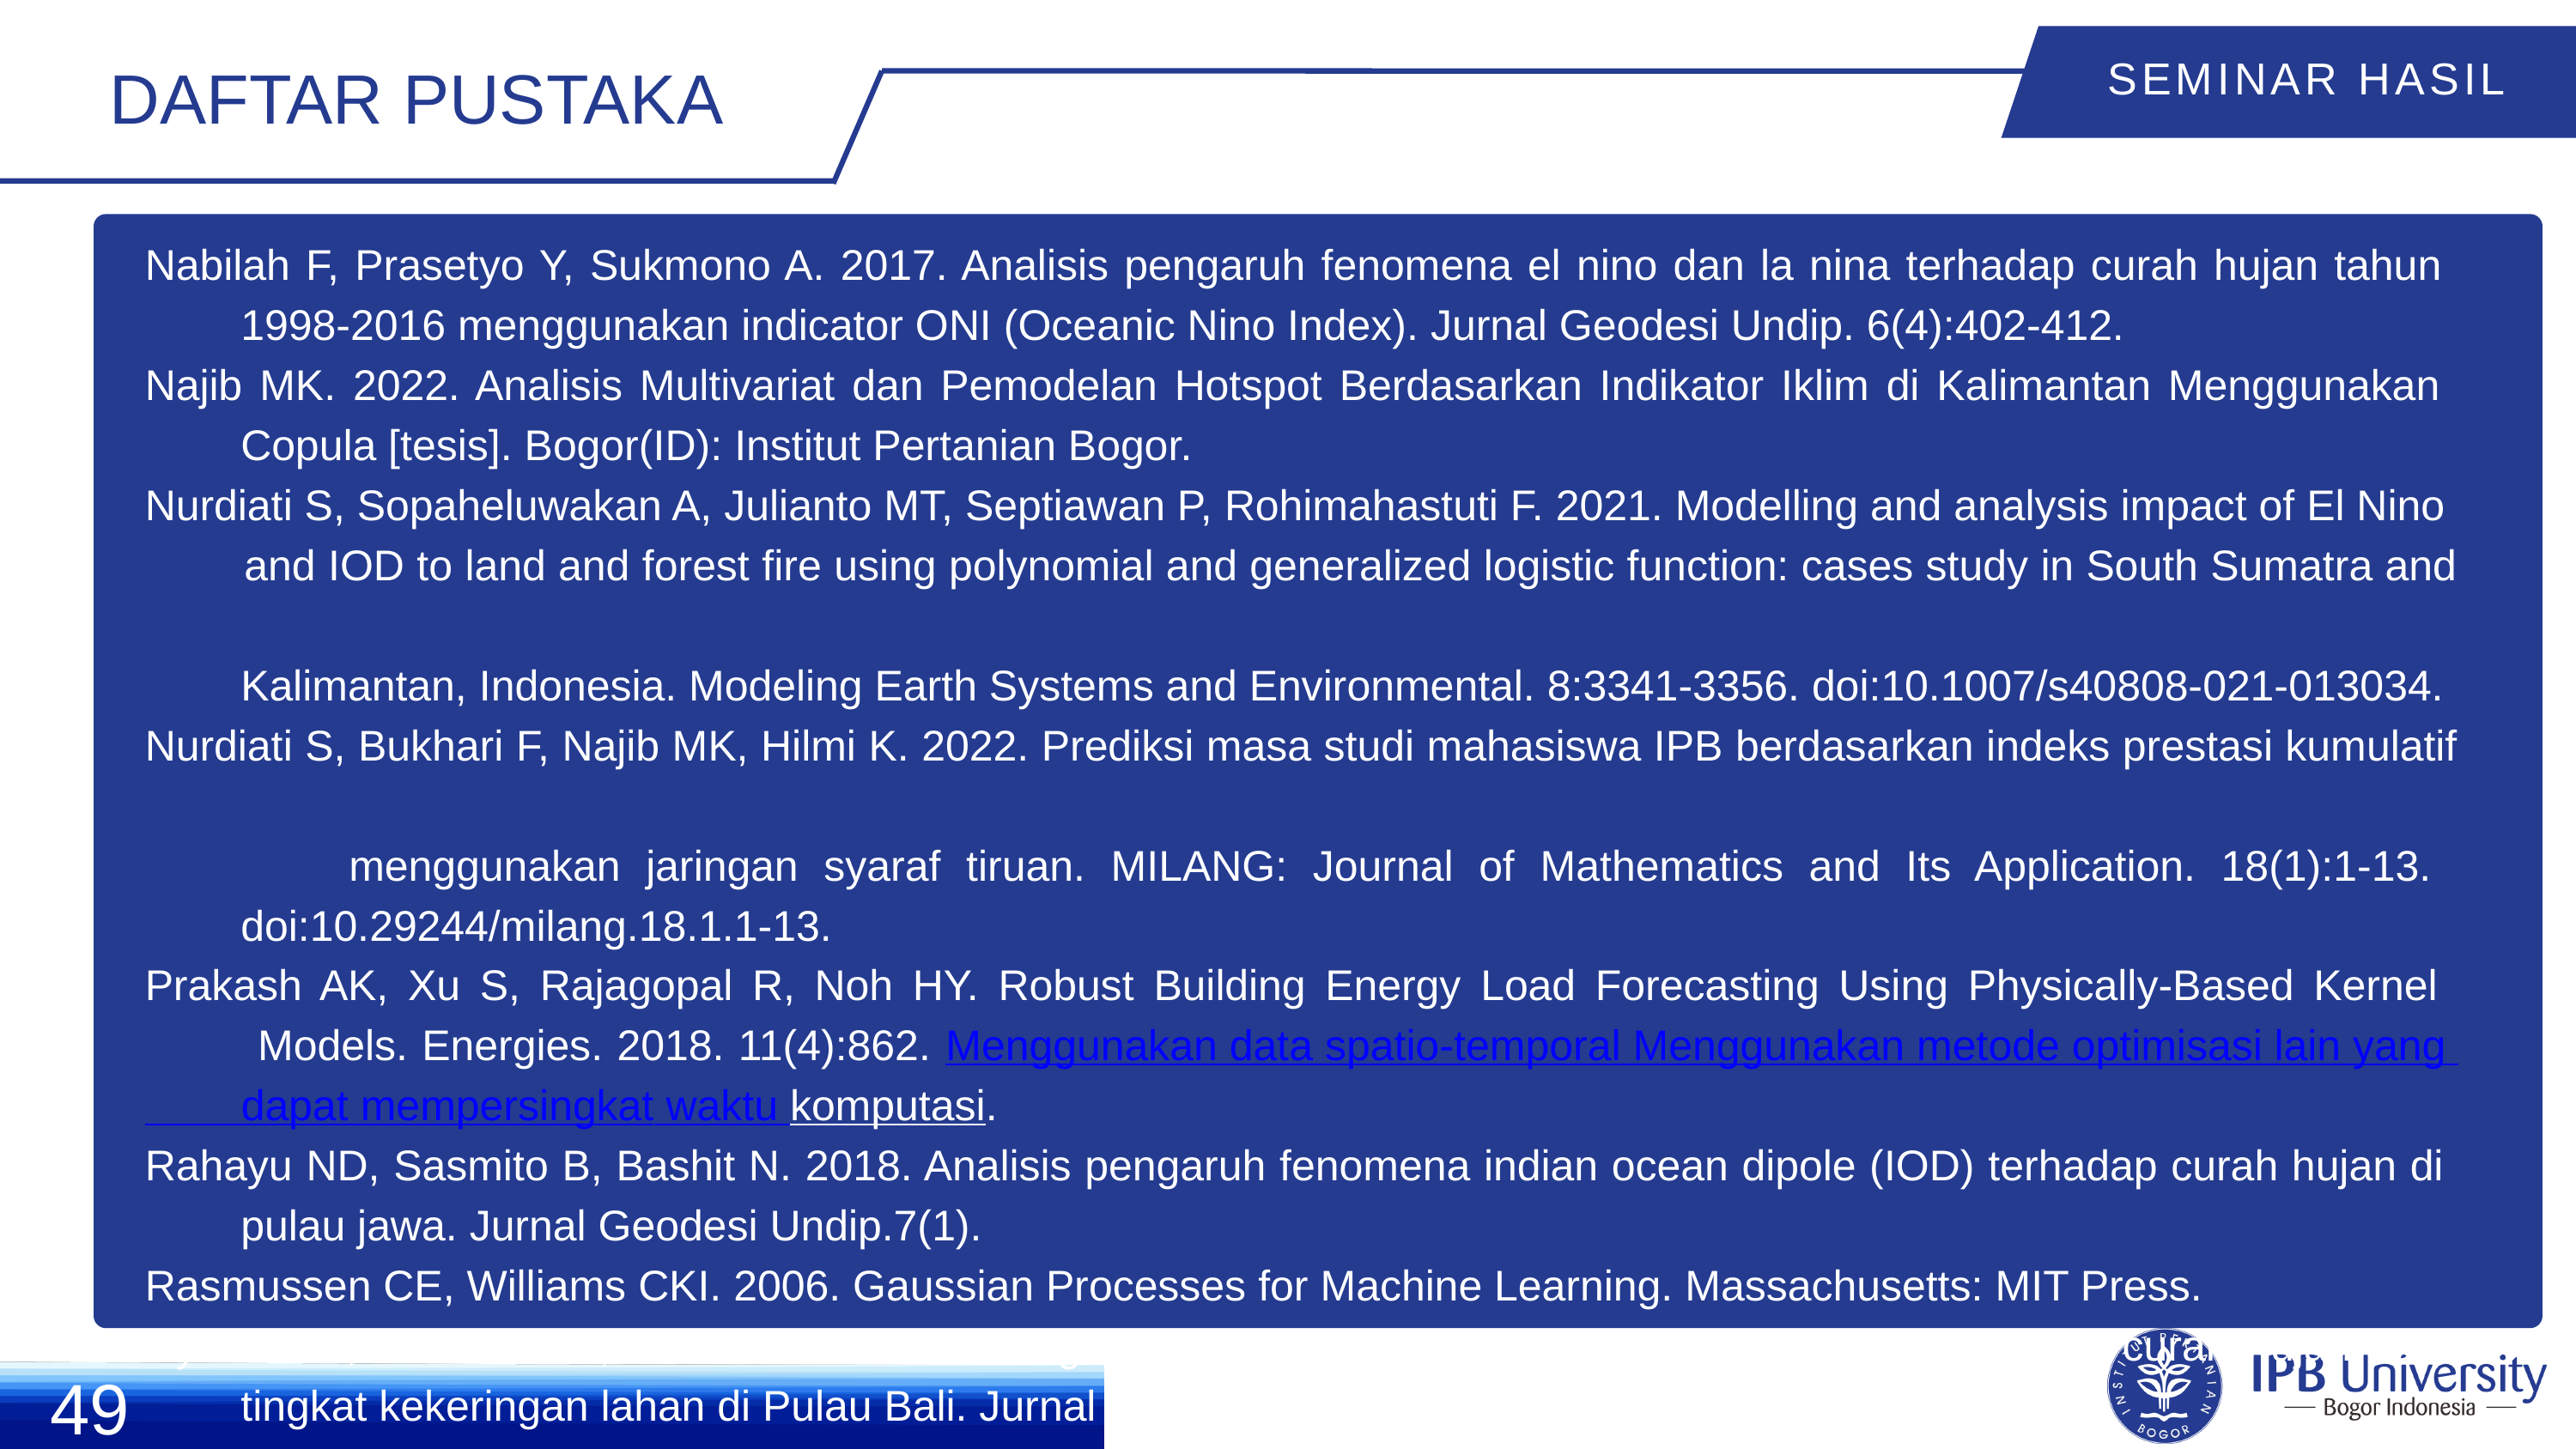

DAFTAR PUSTAKA
SEMINAR HASIL

Nabilah F, Prasetyo Y, Sukmono A. 2017. Analisis pengaruh fenomena el nino dan la nina terhadap curah hujan tahun
        1998-2016 menggunakan indicator ONI (Oceanic Nino Index). Jurnal Geodesi Undip. 6(4):402-412.
Najib MK. 2022. Analisis Multivariat dan Pemodelan Hotspot Berdasarkan Indikator Iklim di Kalimantan Menggunakan
        Copula [tesis]. Bogor(ID): Institut Pertanian Bogor.
Nurdiati S, Sopaheluwakan A, Julianto MT, Septiawan P, Rohimahastuti F. 2021. Modelling and analysis impact of El Nino
        and IOD to land and forest fire using polynomial and generalized logistic function: cases study in South Sumatra and
        Kalimantan, Indonesia. Modeling Earth Systems and Environmental. 8:3341-3356. doi:10.1007/s40808-021-013034.
Nurdiati S, Bukhari F, Najib MK, Hilmi K. 2022. Prediksi masa studi mahasiswa IPB berdasarkan indeks prestasi kumulatif
        menggunakan jaringan syaraf tiruan. MILANG: Journal of Mathematics and Its Application. 18(1):1-13.
        doi:10.29244/milang.18.1.1-13.
Prakash AK, Xu S, Rajagopal R, Noh HY. Robust Building Energy Load Forecasting Using Physically-Based Kernel
        Models. Energies. 2018. 11(4):862. Menggunakan data spatio-temporal Menggunakan metode optimisasi lain yang
        dapat mempersingkat waktu komputasi.
Rahayu ND, Sasmito B, Bashit N. 2018. Analisis pengaruh fenomena indian ocean dipole (IOD) terhadap curah hujan di
        pulau jawa. Jurnal Geodesi Undip.7(1).
Rasmussen CE, Williams CKI. 2006. Gaussian Processes for Machine Learning. Massachusetts: MIT Press.
Ryadi GYI, Sukmono A, Sasmito B. 2019. Pengaruh fenomena el nino dan la nina pada persebaran curah hujan dan
        tingkat kekeringan lahan di Pulau Bali. Jurnal Geodesi Undip. 8(4): 41-49.

49